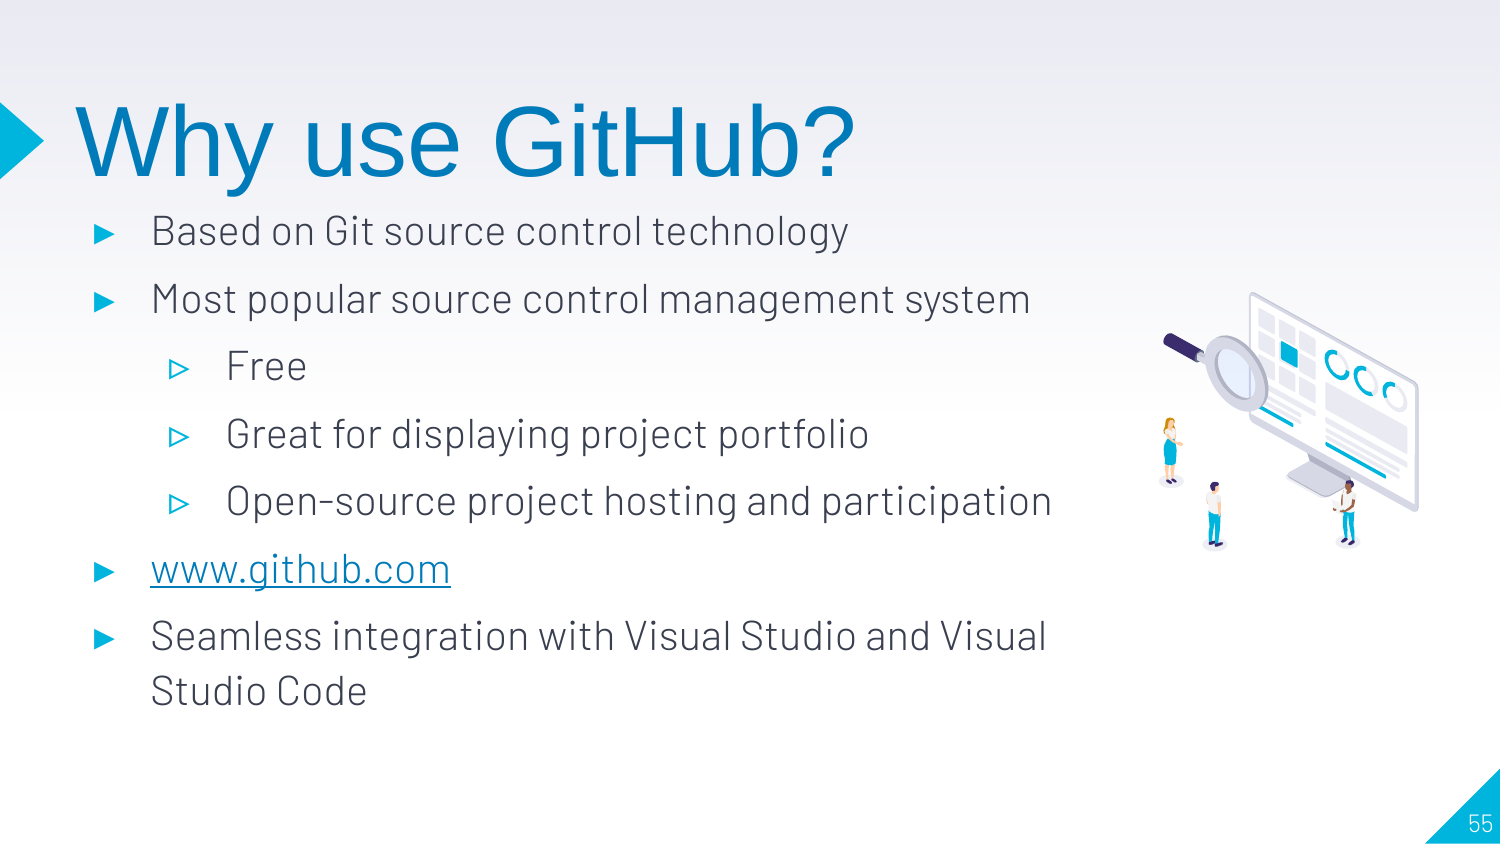

# Why use GitHub?
Based on Git source control technology
Most popular source control management system
Free
Great for displaying project portfolio
Open-source project hosting and participation
www.github.com
Seamless integration with Visual Studio and Visual Studio Code

55